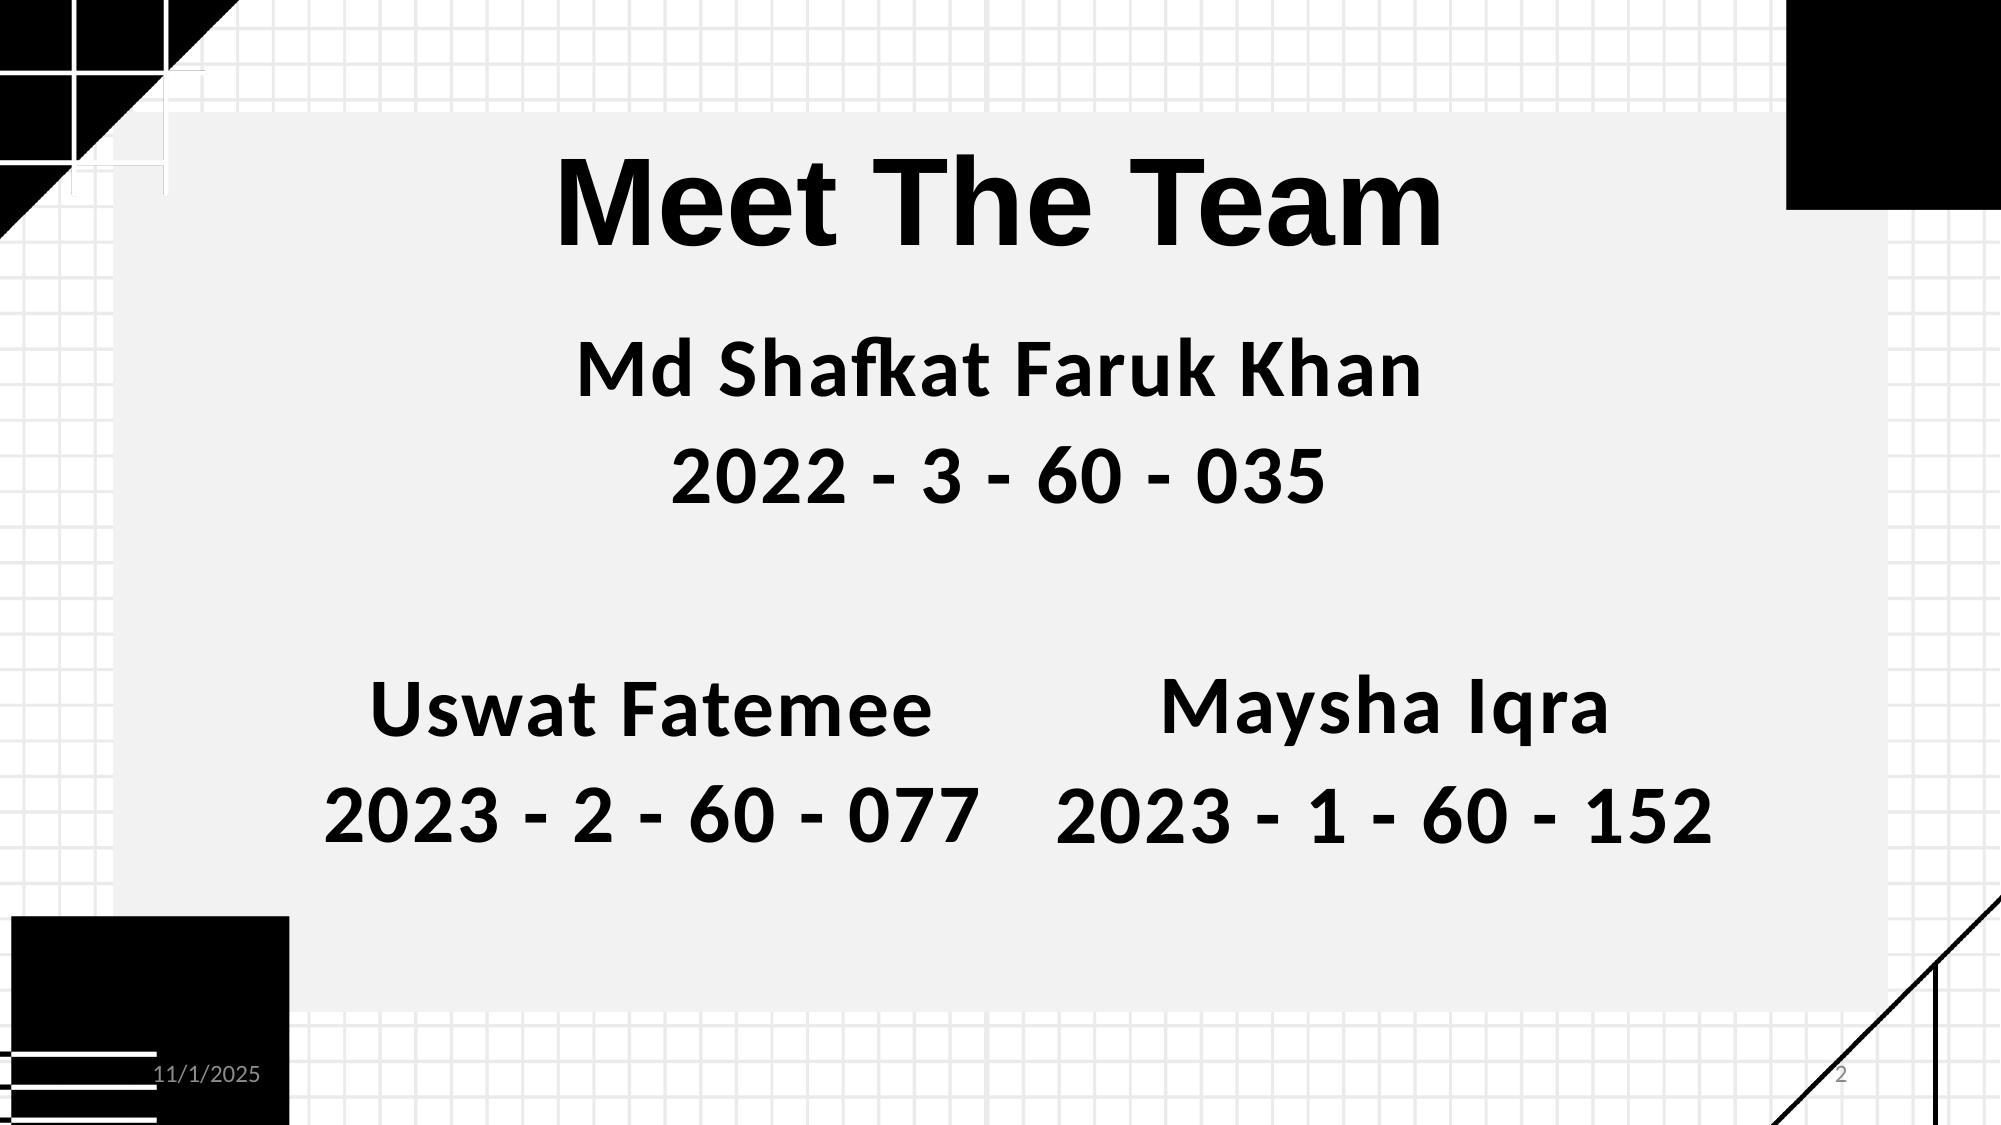

Meet The Team
Md Shafkat Faruk Khan
2022 - 3 - 60 - 035
Maysha Iqra
2023 - 1 - 60 - 152
Uswat Fatemee
2023 - 2 - 60 - 077

11/1/2025
2